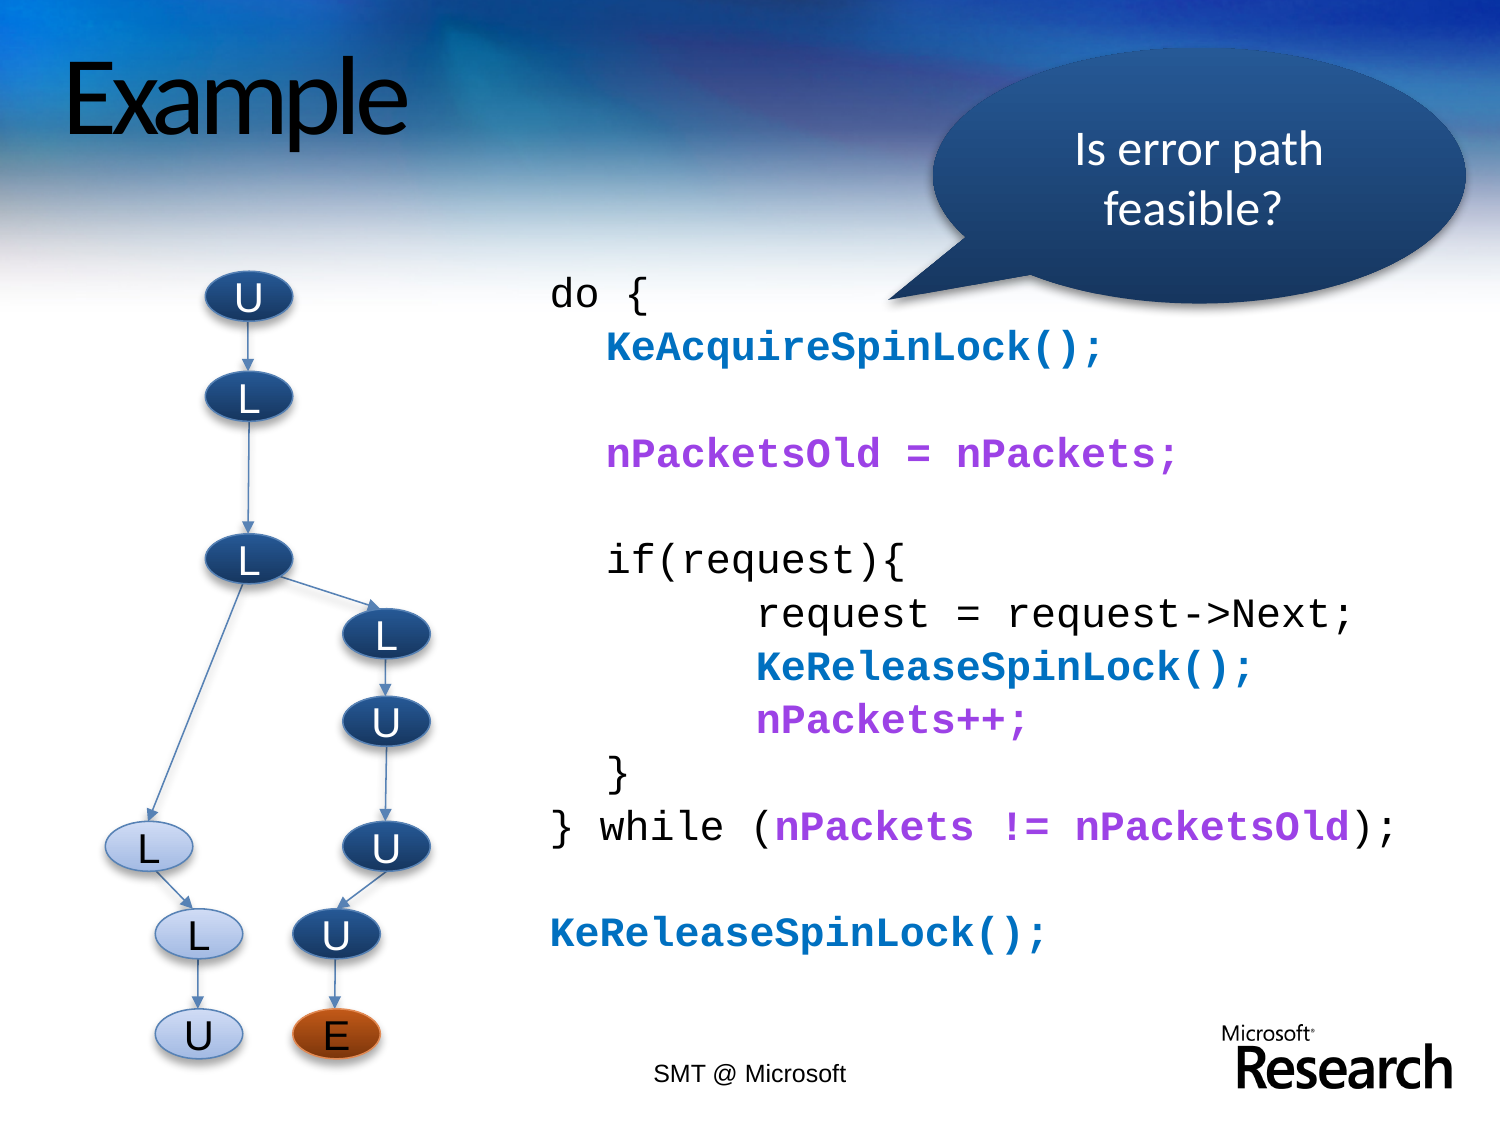

# Example
Is error path feasible?
do {
	KeAcquireSpinLock();

	nPacketsOld = nPackets;

	if(request){
		request = request->Next;
		KeReleaseSpinLock();
		nPackets++;
	}
} while (nPackets != nPacketsOld);

KeReleaseSpinLock();

U
L
L
L
U
L
U
L
U
U
E
SMT @ Microsoft